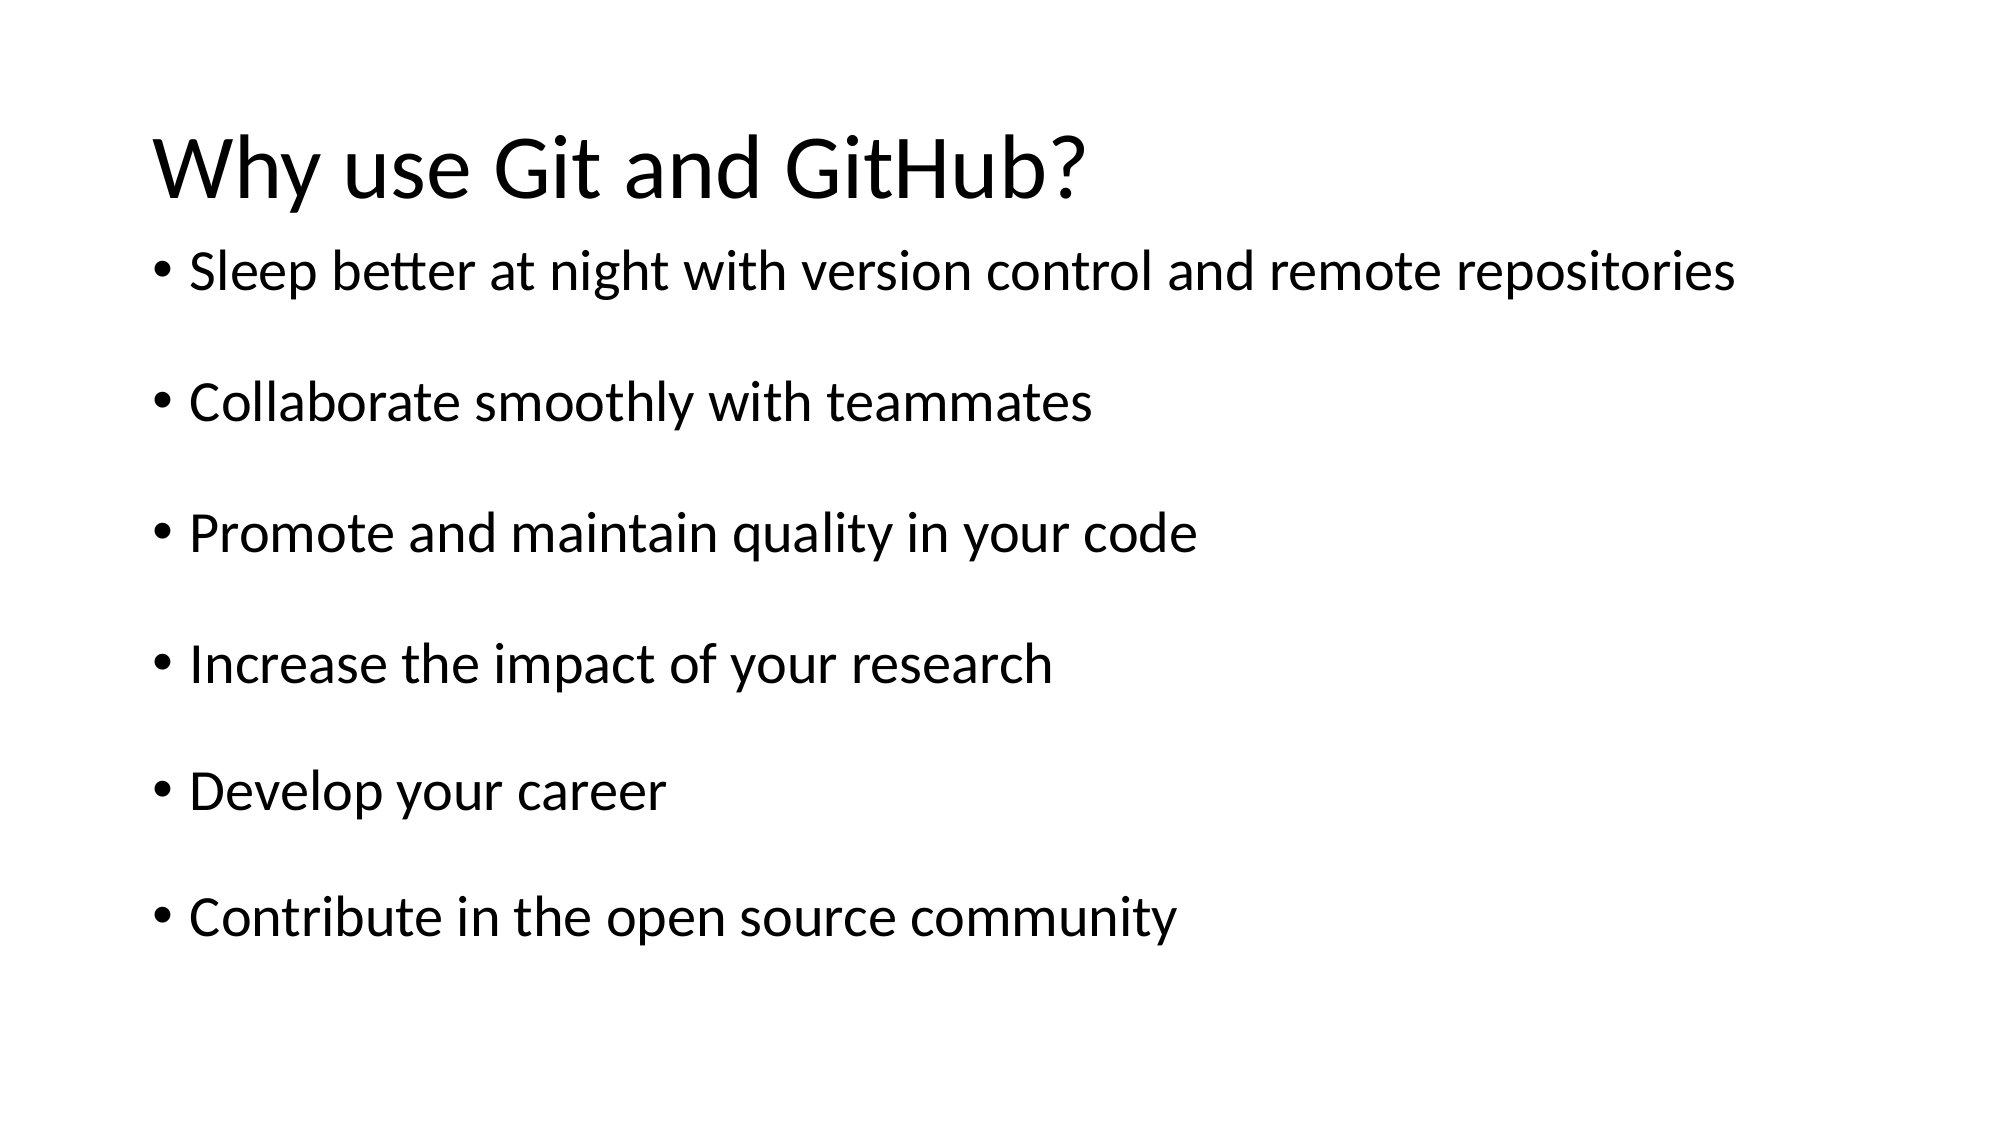

# Why use Git and GitHub?
Sleep better at night with version control and remote repositories
Collaborate smoothly with teammates
Promote and maintain quality in your code
Increase the impact of your research
Develop your career
Contribute in the open source community